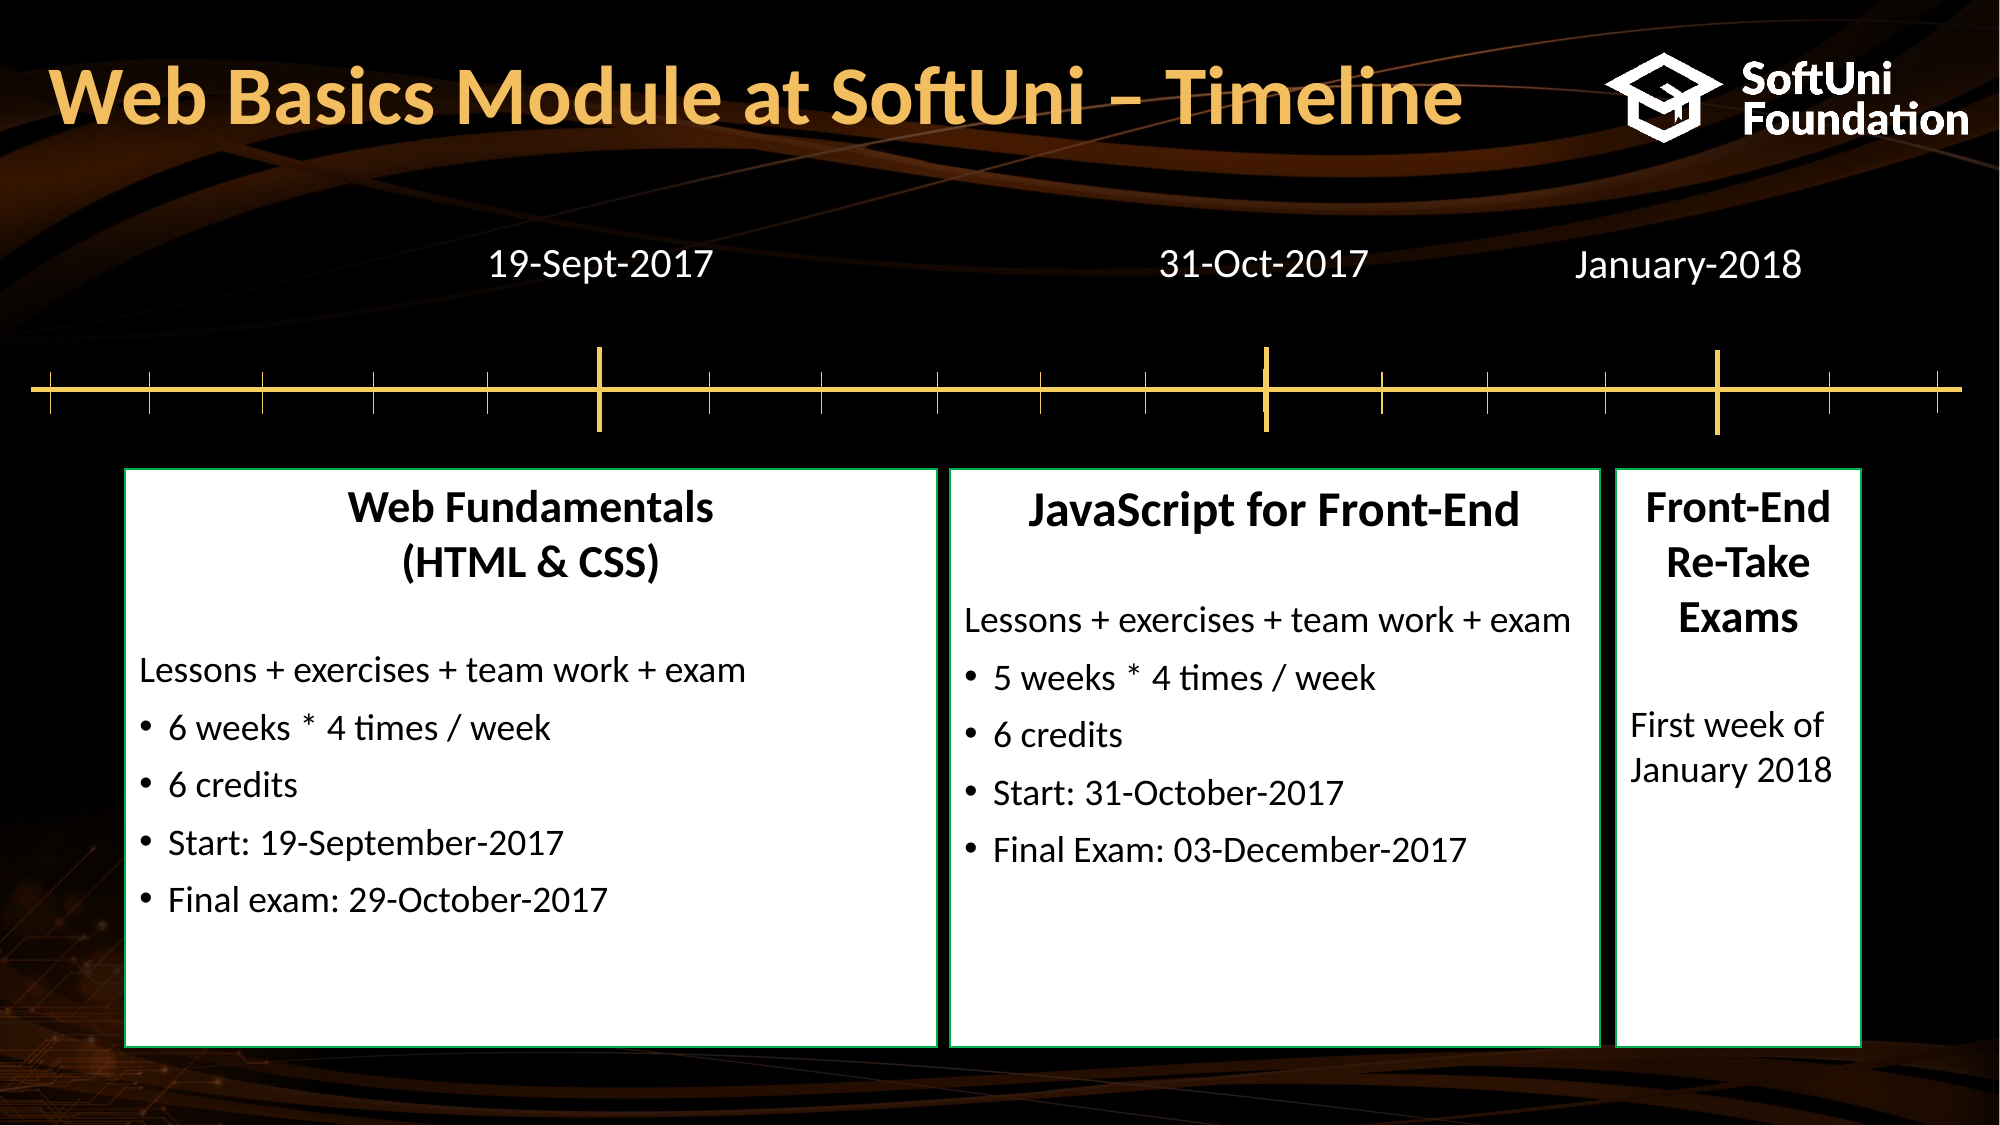

# Web Basics Module at SoftUni – Timeline
19-Sept-2017
31-Oct-2017
January-2018
JavaScript for Front-End

Lessons + exercises + team work + exam
5 weeks * 4 times / week
6 credits
Start: 31-October-2017
Final Exam: 03-December-2017
Front-End
Re-Take Exams

First week of January 2018
Web Fundamentals
(HTML & CSS)

Lessons + exercises + team work + exam
6 weeks * 4 times / week
6 credits
Start: 19-September-2017
Final exam: 29-October-2017